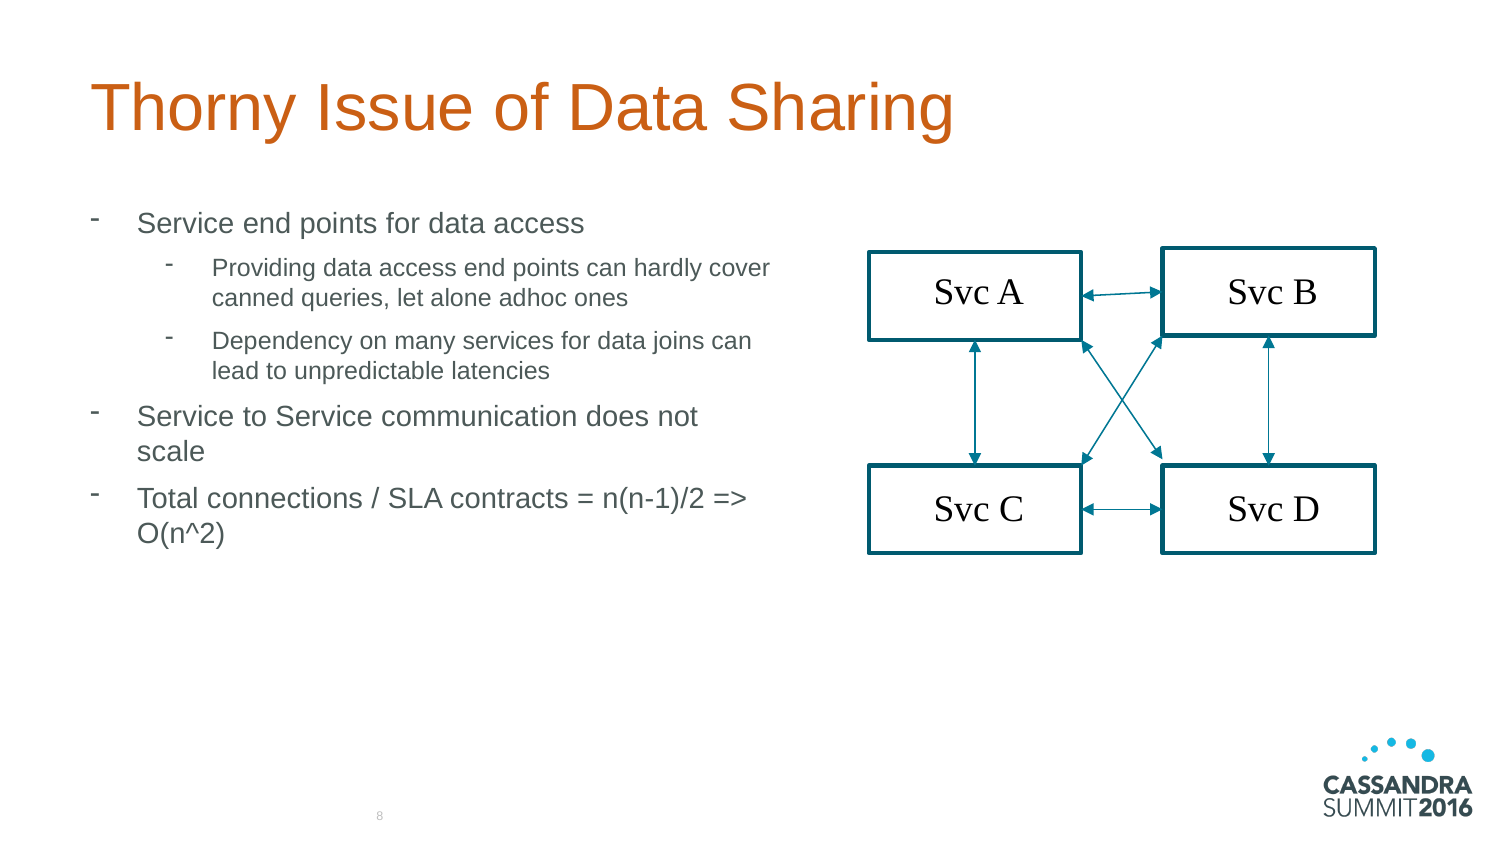

# Thorny Issue of Data Sharing
Service end points for data access
Providing data access end points can hardly cover canned queries, let alone adhoc ones
Dependency on many services for data joins can lead to unpredictable latencies
Service to Service communication does not scale
Total connections / SLA contracts = n(n-1)/2 => O(n^2)

Svc A
Svc B

Svc C
Svc D
8